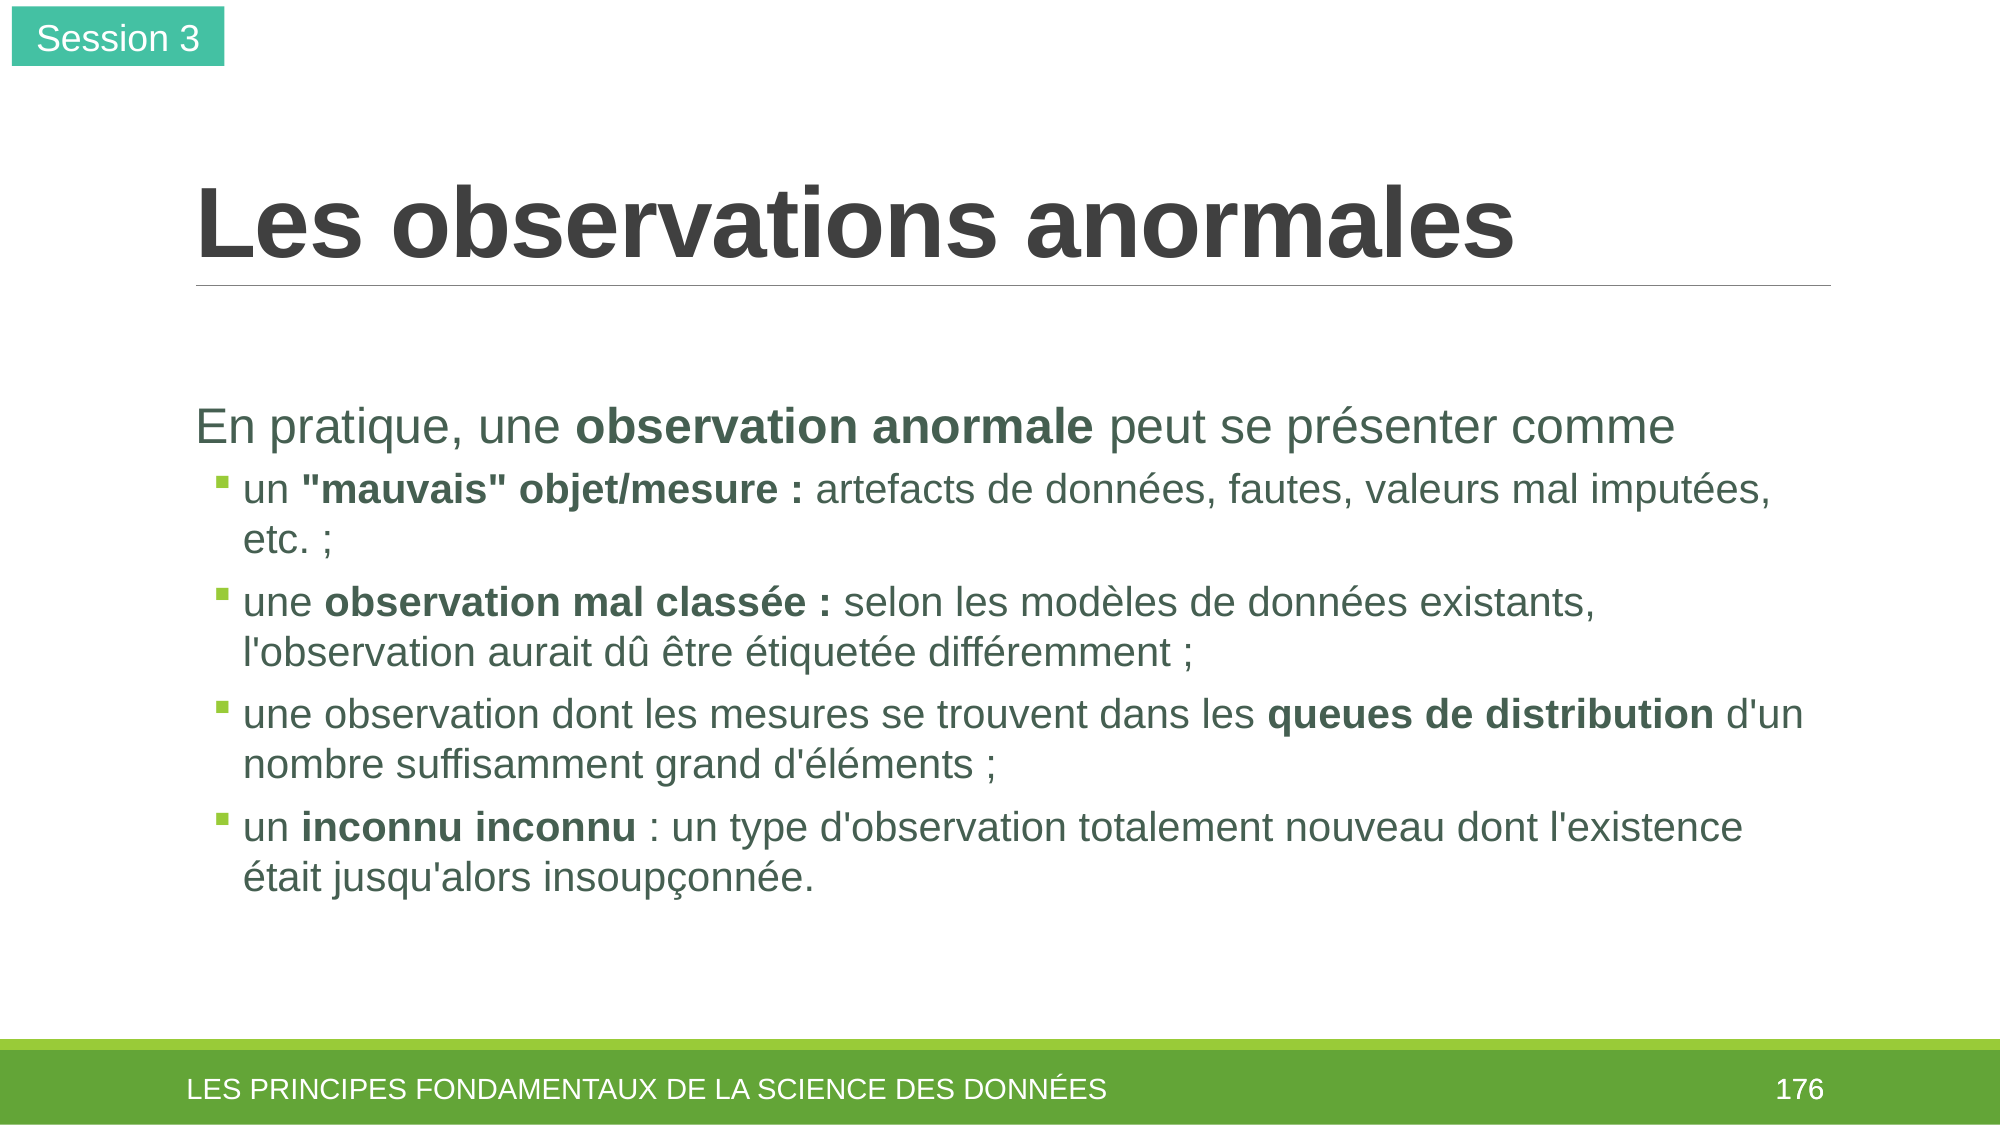

Session 3
# Les observations anormales
En pratique, une observation anormale peut se présenter comme
un "mauvais" objet/mesure : artefacts de données, fautes, valeurs mal imputées, etc. ;
une observation mal classée : selon les modèles de données existants, l'observation aurait dû être étiquetée différemment ;
une observation dont les mesures se trouvent dans les queues de distribution d'un nombre suffisamment grand d'éléments ;
un inconnu inconnu : un type d'observation totalement nouveau dont l'existence était jusqu'alors insoupçonnée.
LES PRINCIPES FONDAMENTAUX DE LA SCIENCE DES DONNÉES
176
176